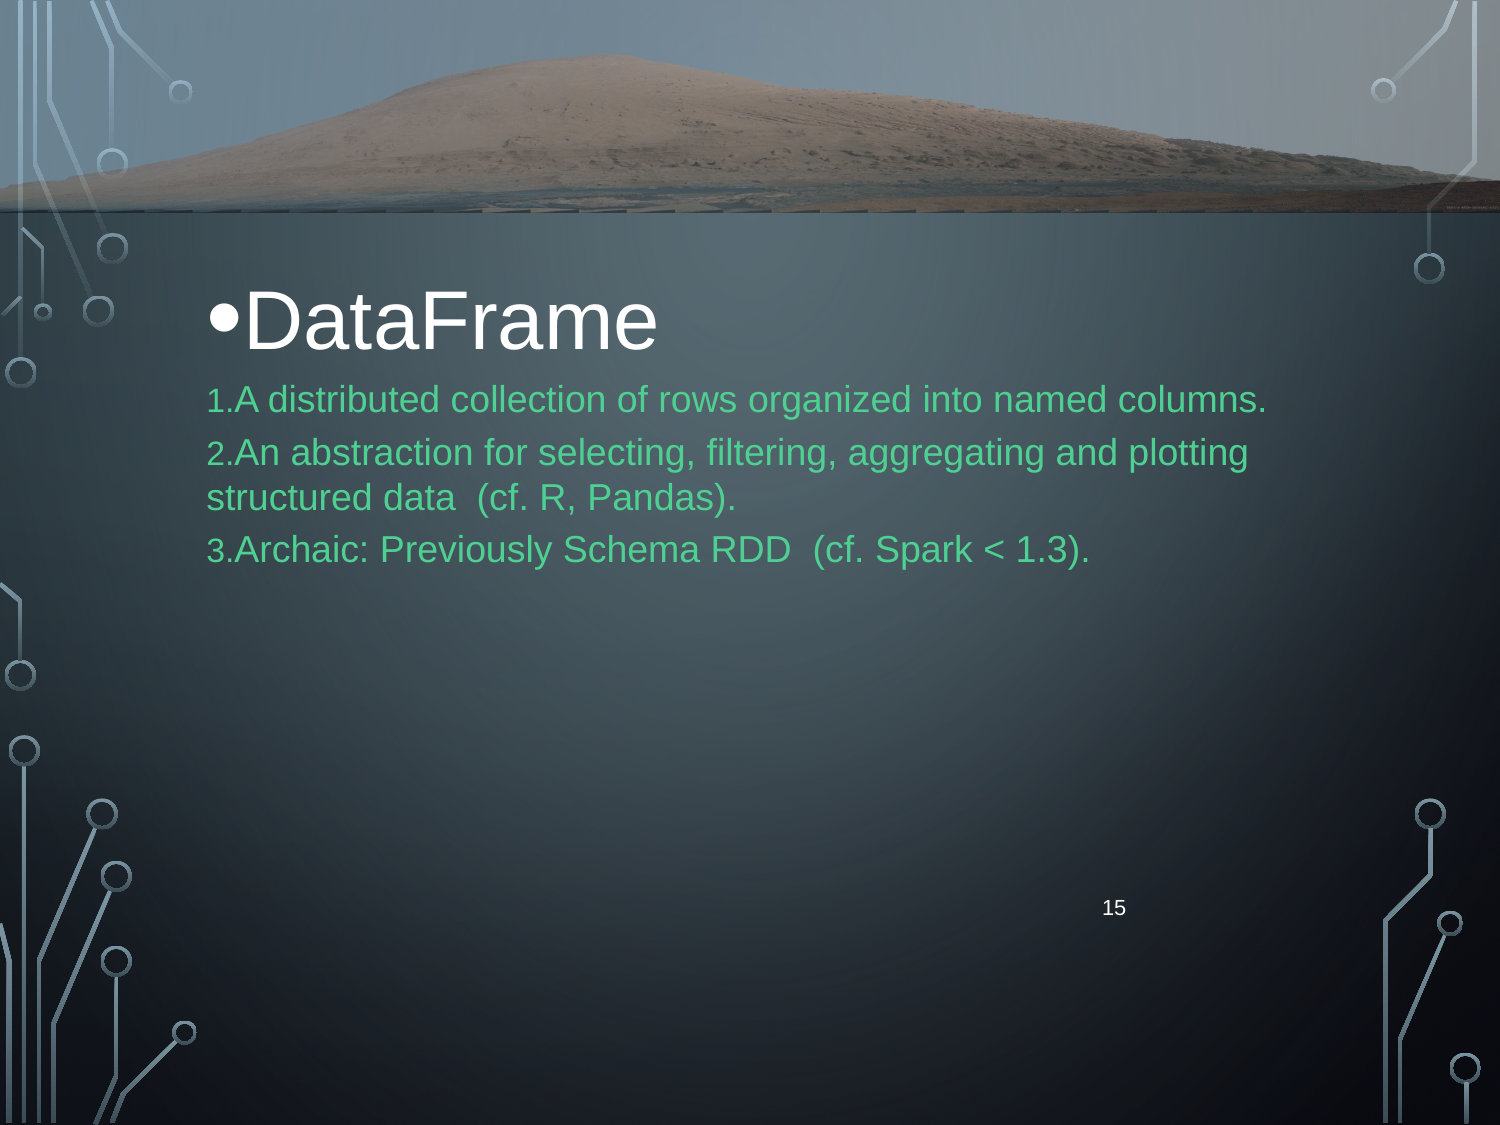

DataFrame

A distributed collection of rows organized into named columns.
An abstraction for selecting, filtering, aggregating and plotting structured data  (cf. R, Pandas).
Archaic: Previously Schema RDD  (cf. Spark < 1.3).

15